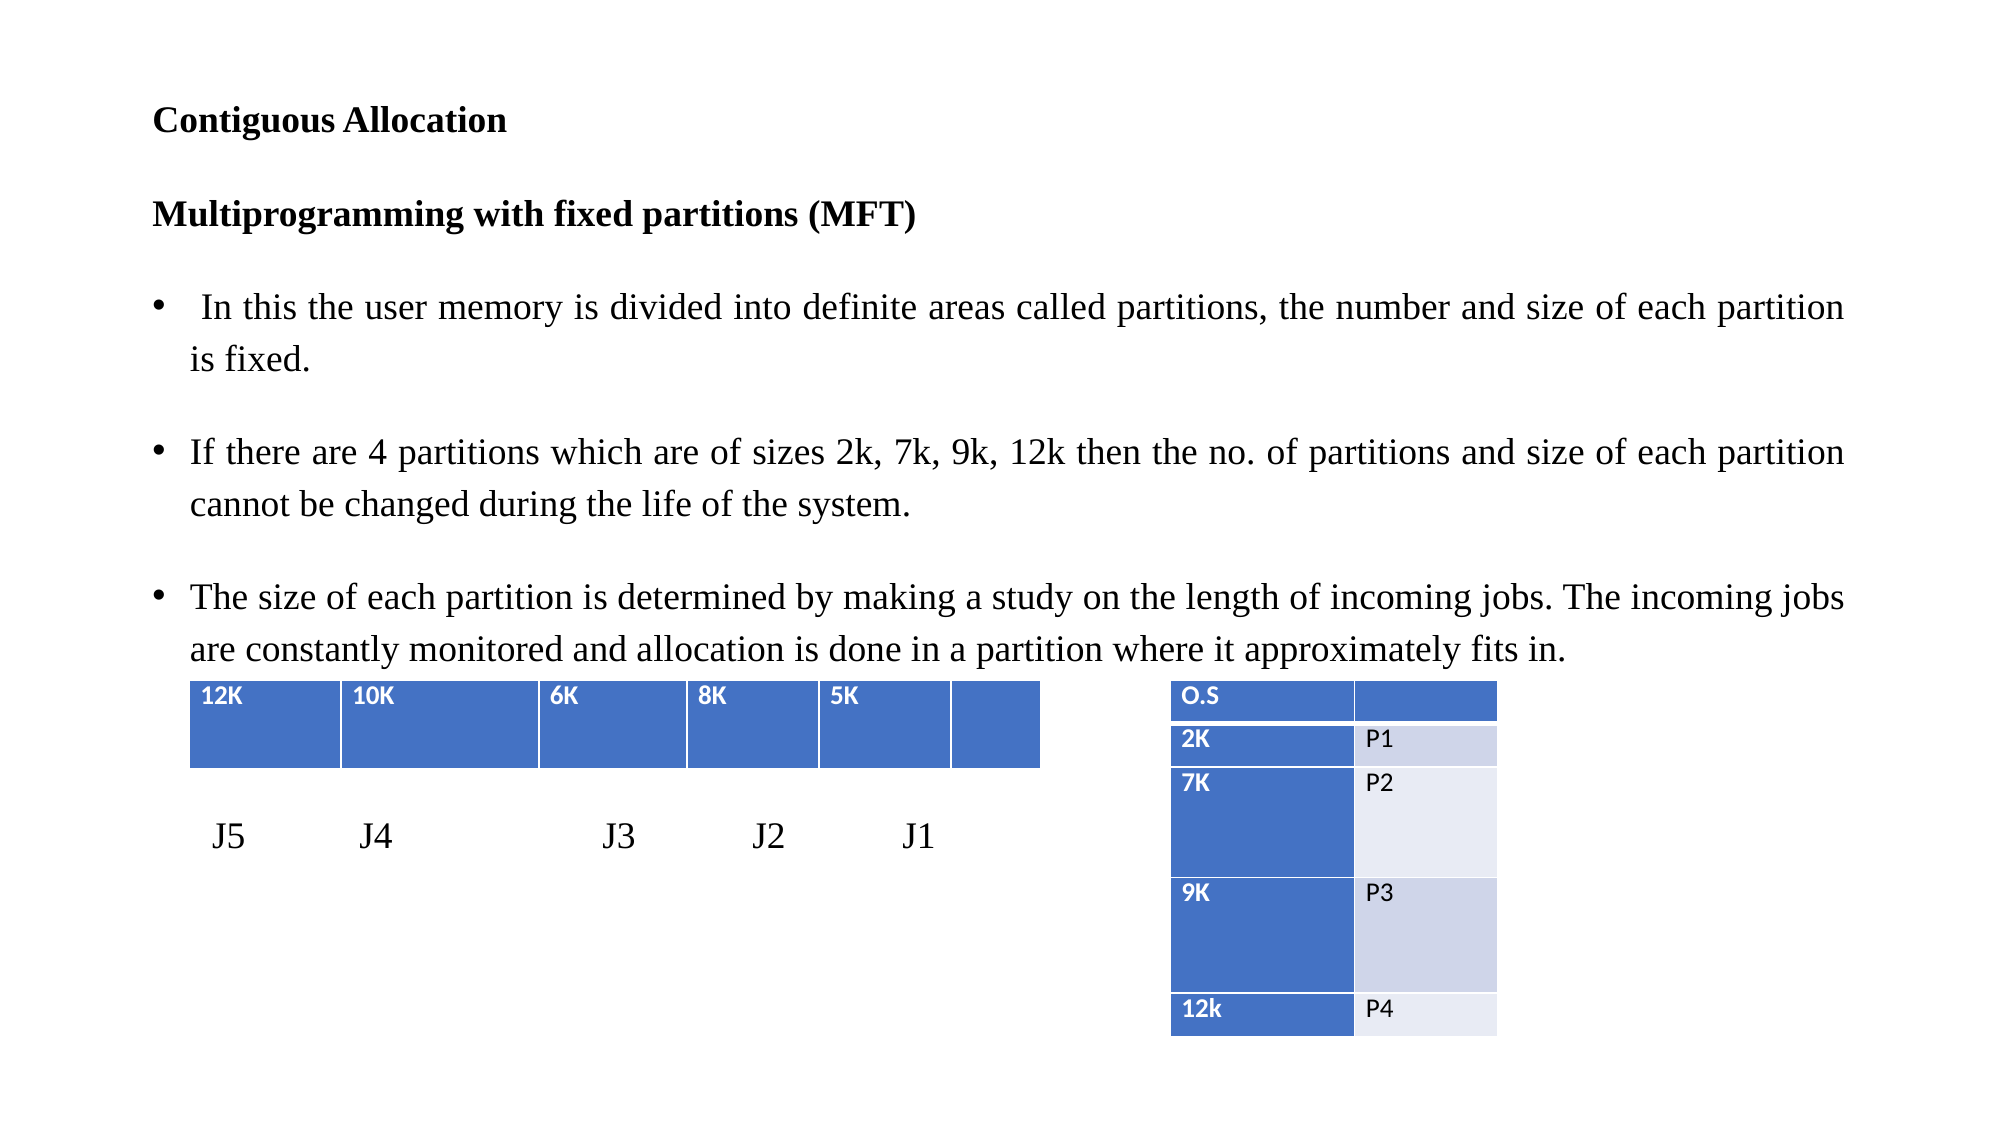

Contiguous Allocation
Multiprogramming with fixed partitions (MFT)
 In this the user memory is divided into definite areas called partitions, the number and size of each partition is fixed.
If there are 4 partitions which are of sizes 2k, 7k, 9k, 12k then the no. of partitions and size of each partition cannot be changed during the life of the system.
The size of each partition is determined by making a study on the length of incoming jobs. The incoming jobs are constantly monitored and allocation is done in a partition where it approximately fits in.

       J5	      J4		J3	J2	J1

| 12K | 10K | 6K | 8K | 5K |  |
| --- | --- | --- | --- | --- | --- |
| O.S |  |
| --- | --- |
| 2K | P1 |
| 7K | P2 |
| 9K | P3 |
| 12k | P4 |